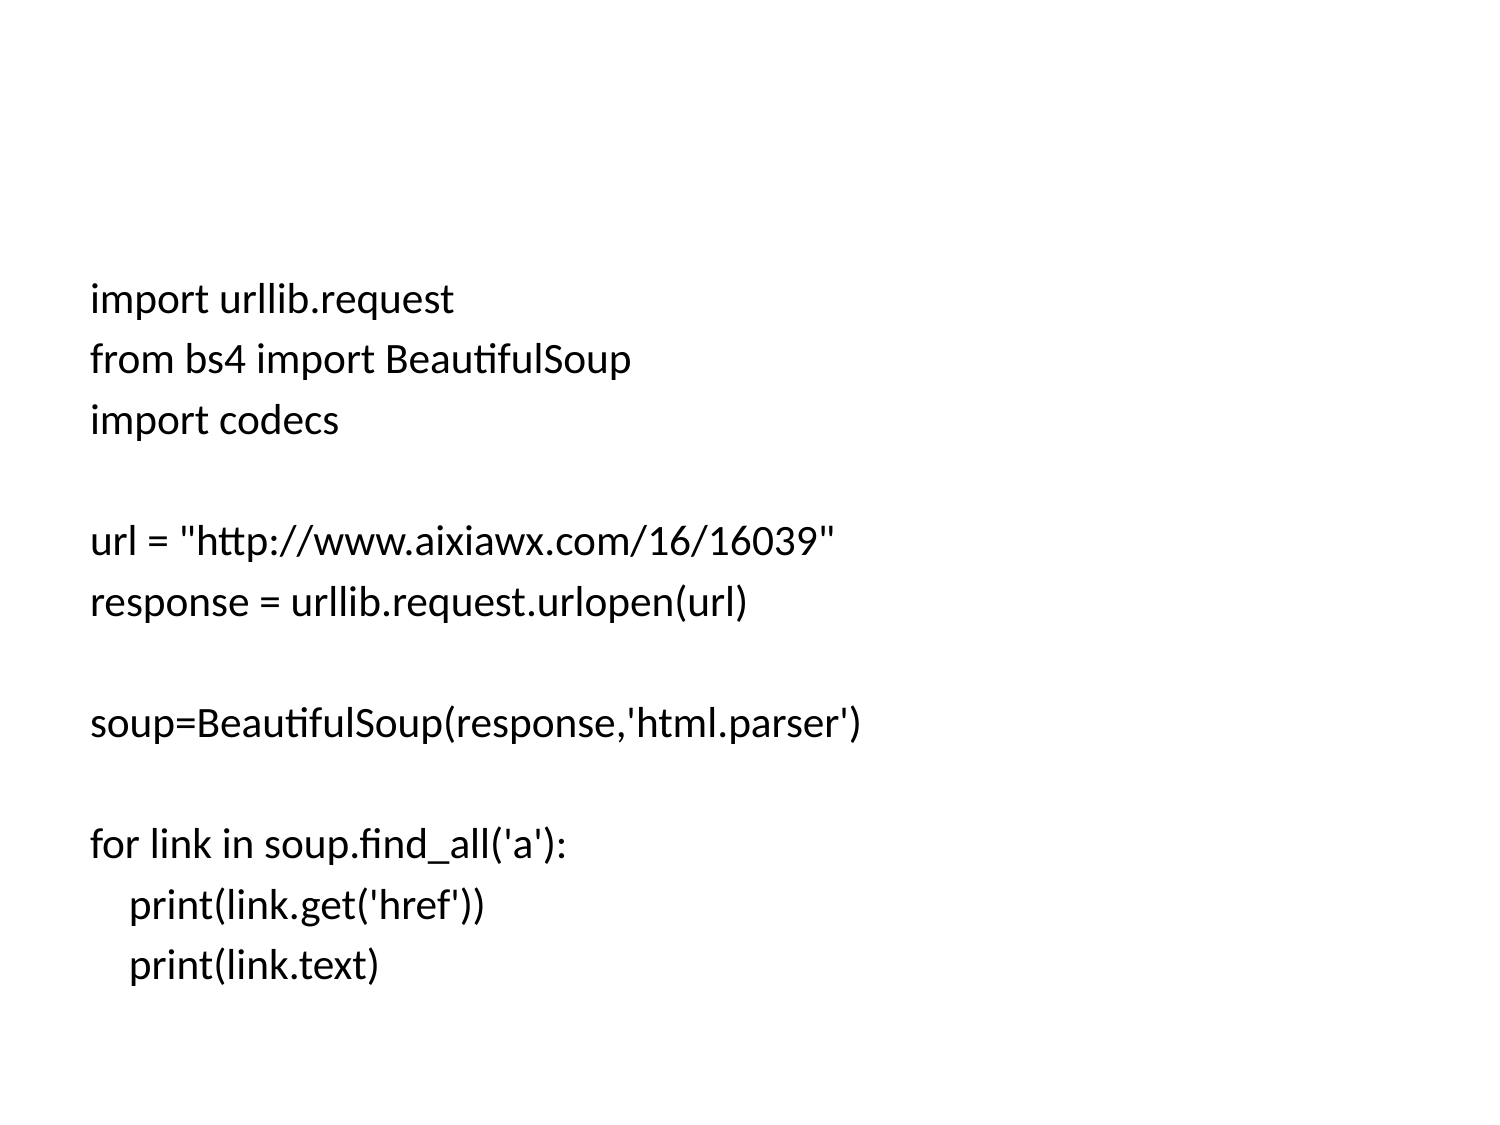

#
import urllib.request
from bs4 import BeautifulSoup
import codecs

url = "http://www.aixiawx.com/16/16039"
response = urllib.request.urlopen(url)

soup=BeautifulSoup(response,'html.parser')

for link in soup.find_all('a'):
    print(link.get('href'))
    print(link.text)